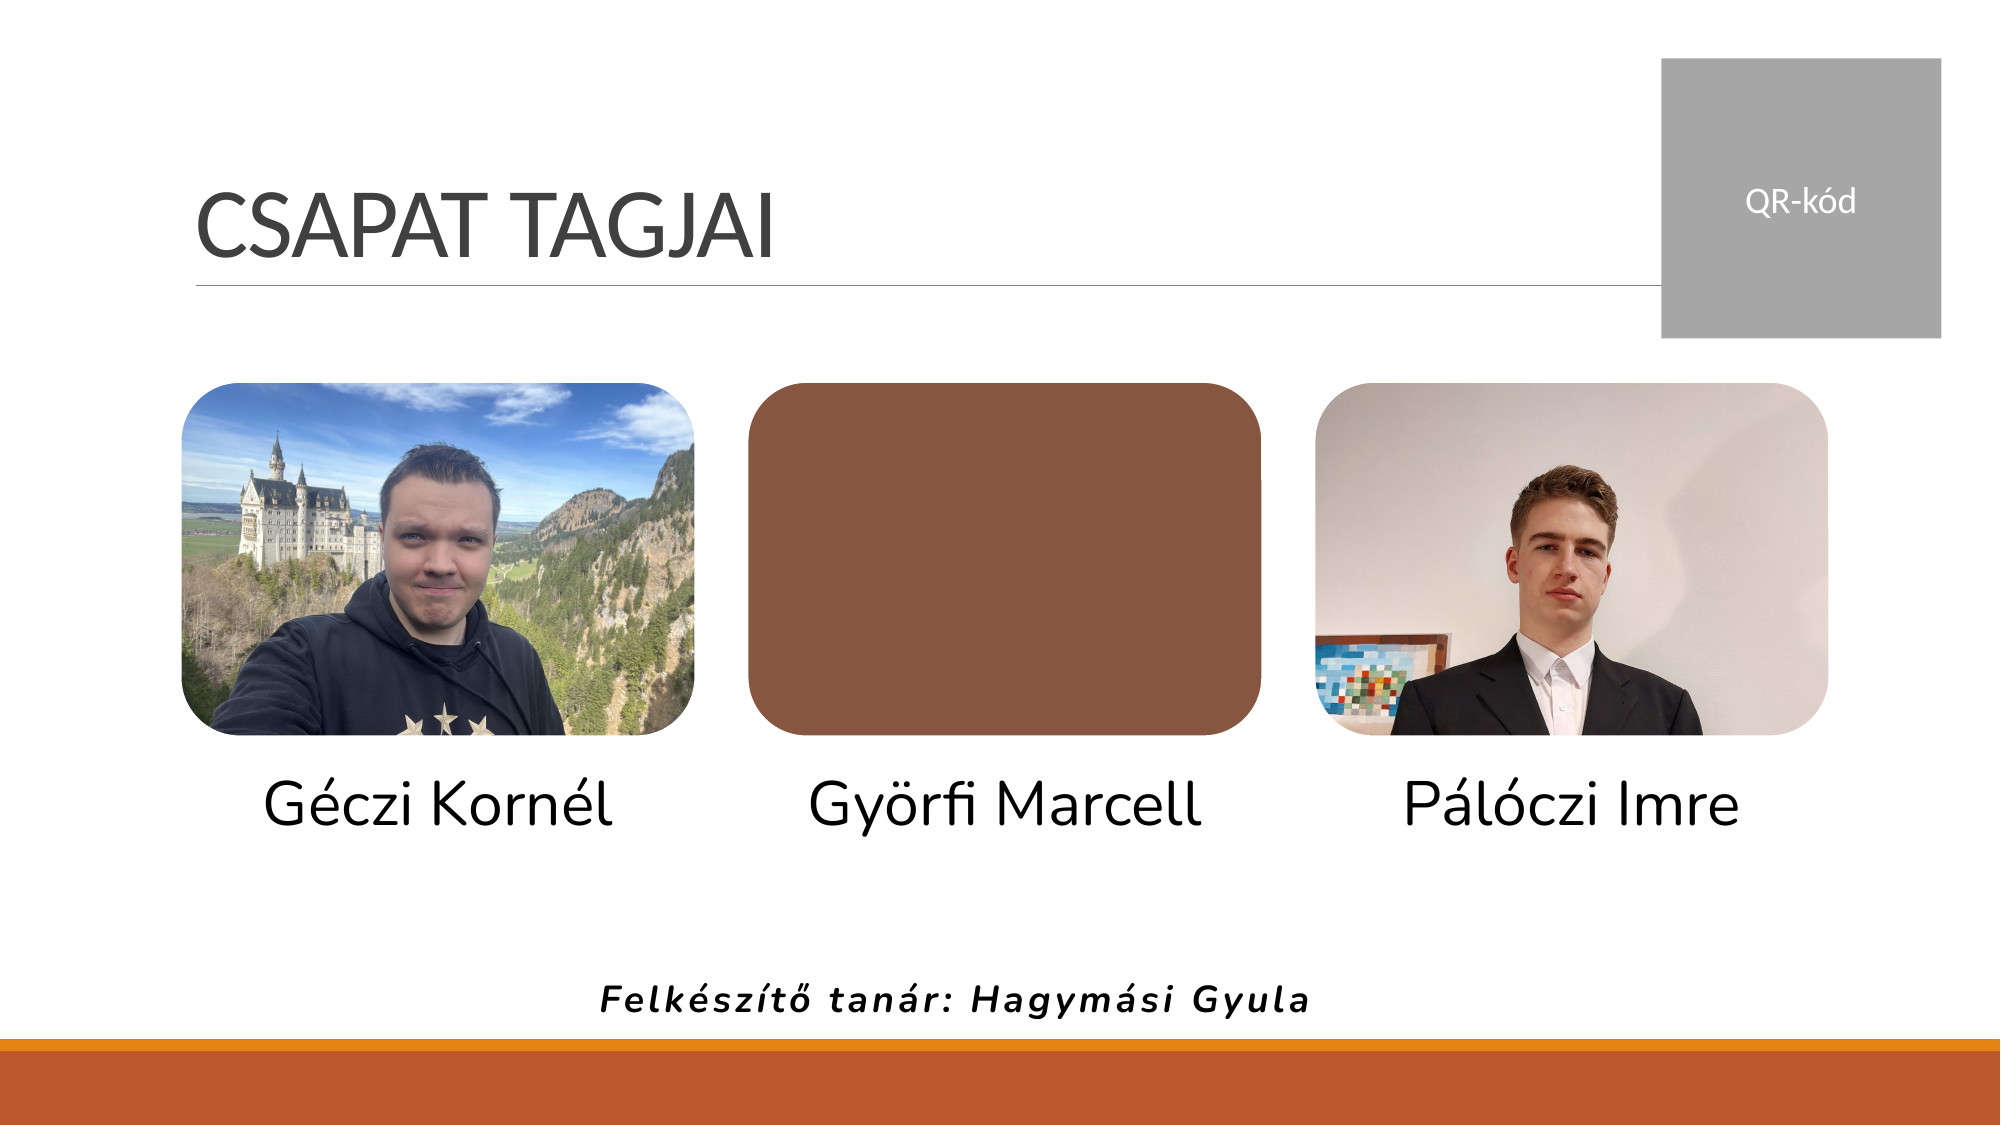

# Csapat tagjai
QR-kód
Géczi Kornél
Györfi Marcell
Pálóczi Imre

Felkészítő tanár: Hagymási Gyula